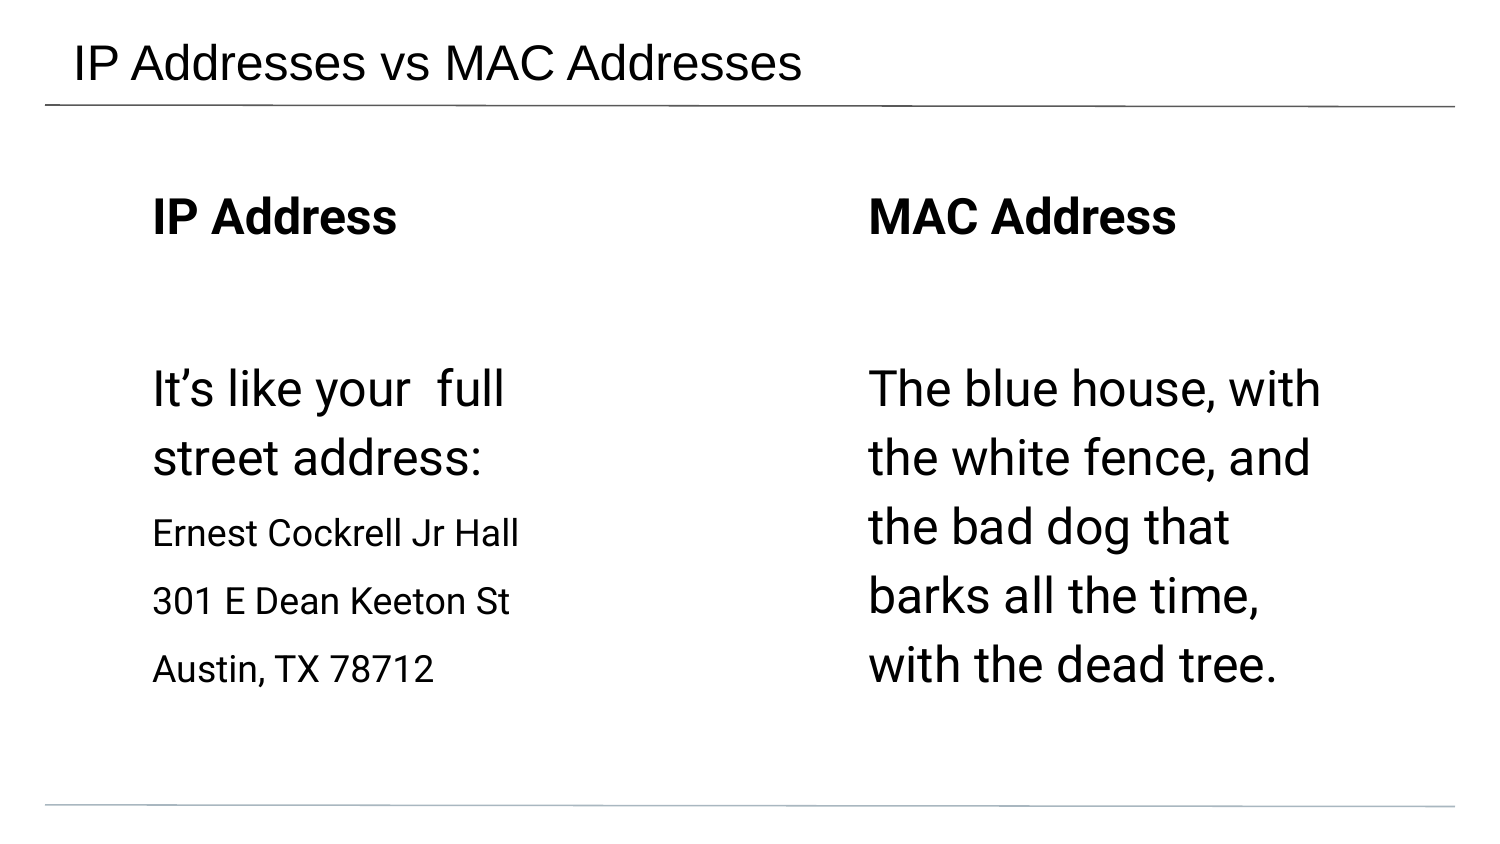

# IP Addresses vs MAC Addresses
IP Address

It’s like your  full street address:
Ernest Cockrell Jr Hall
301 E Dean Keeton St
Austin, TX 78712

MAC Address

The blue house, with the white fence, and the bad dog that barks all the time, with the dead tree.